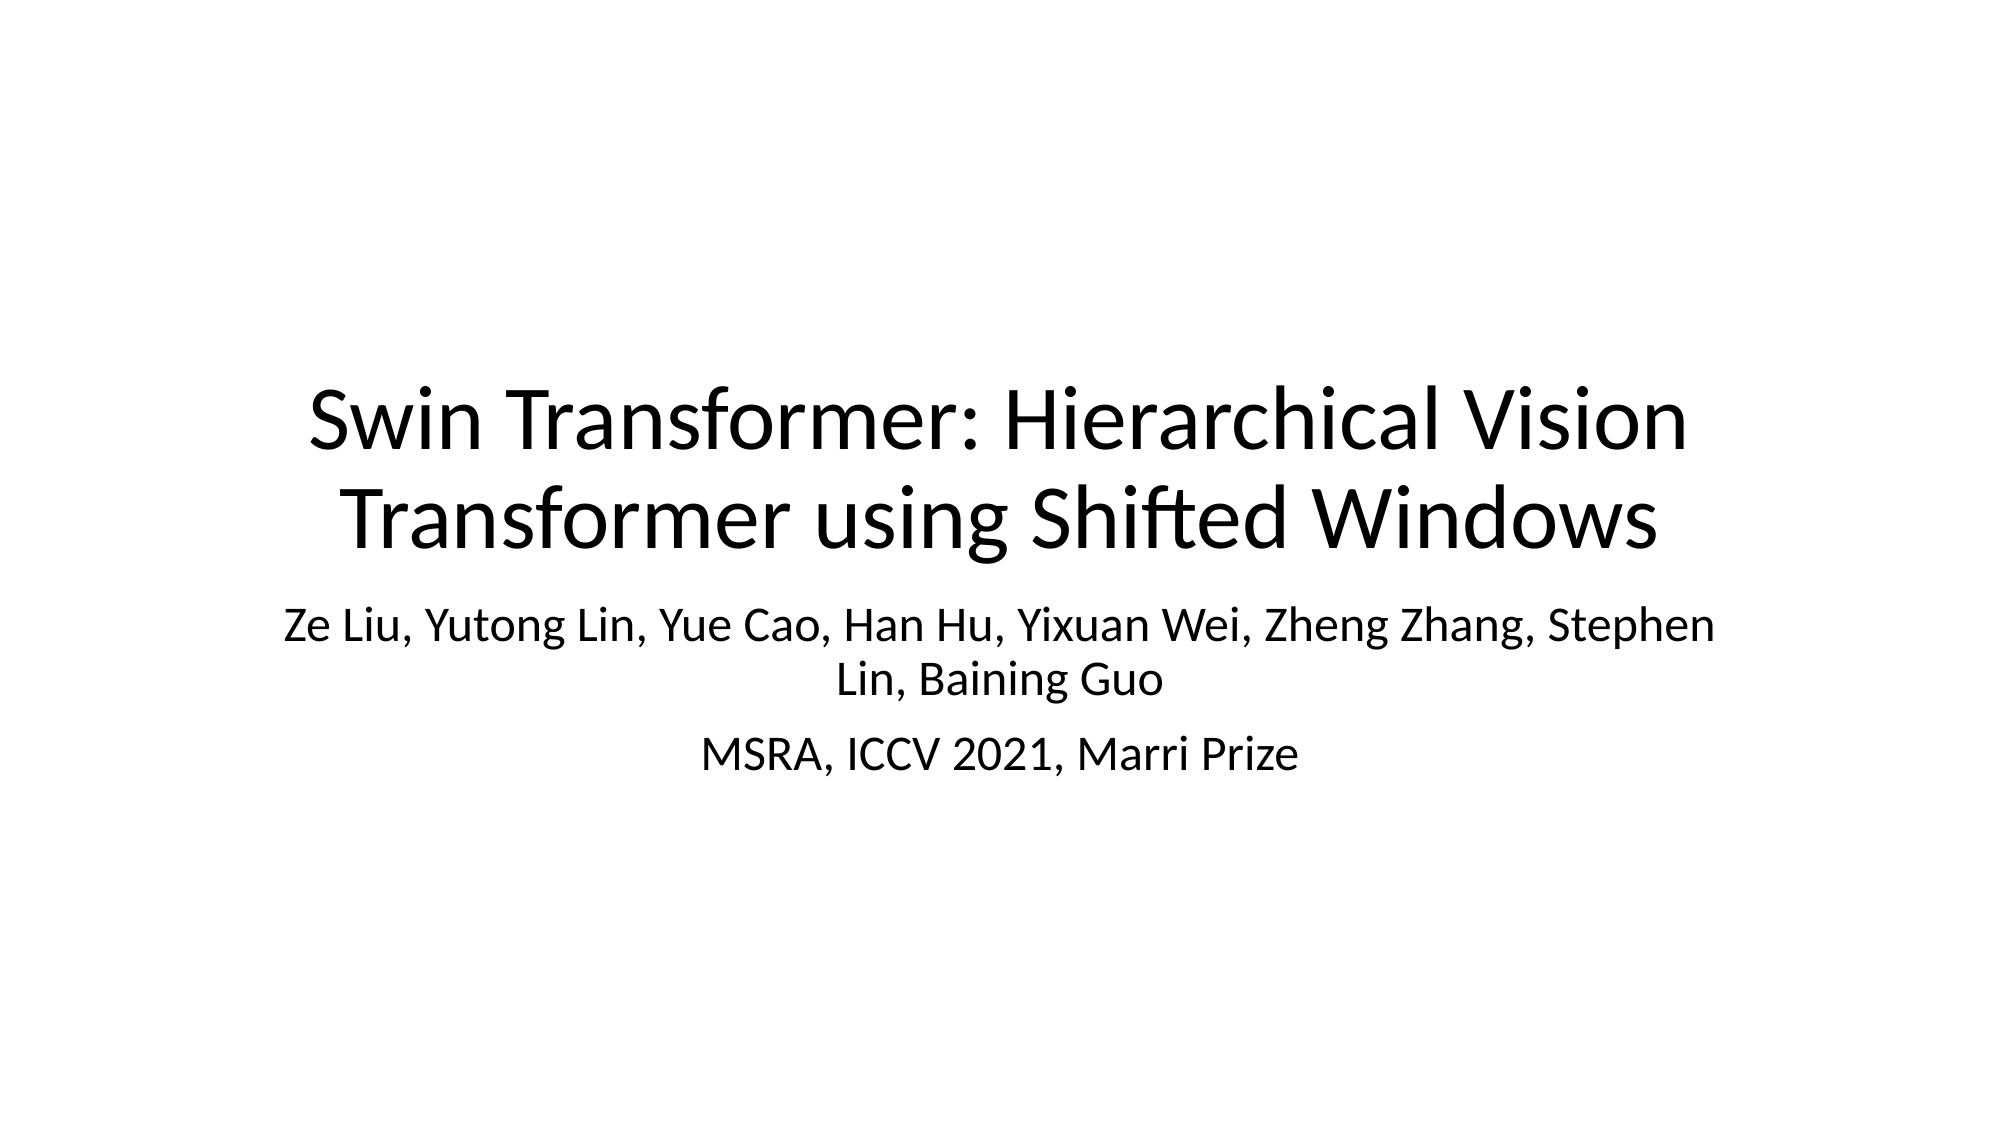

# Swin Transformer: Hierarchical Vision Transformer using Shifted Windows
Ze Liu, Yutong Lin, Yue Cao, Han Hu, Yixuan Wei, Zheng Zhang, Stephen Lin, Baining Guo
MSRA, ICCV 2021, Marri Prize